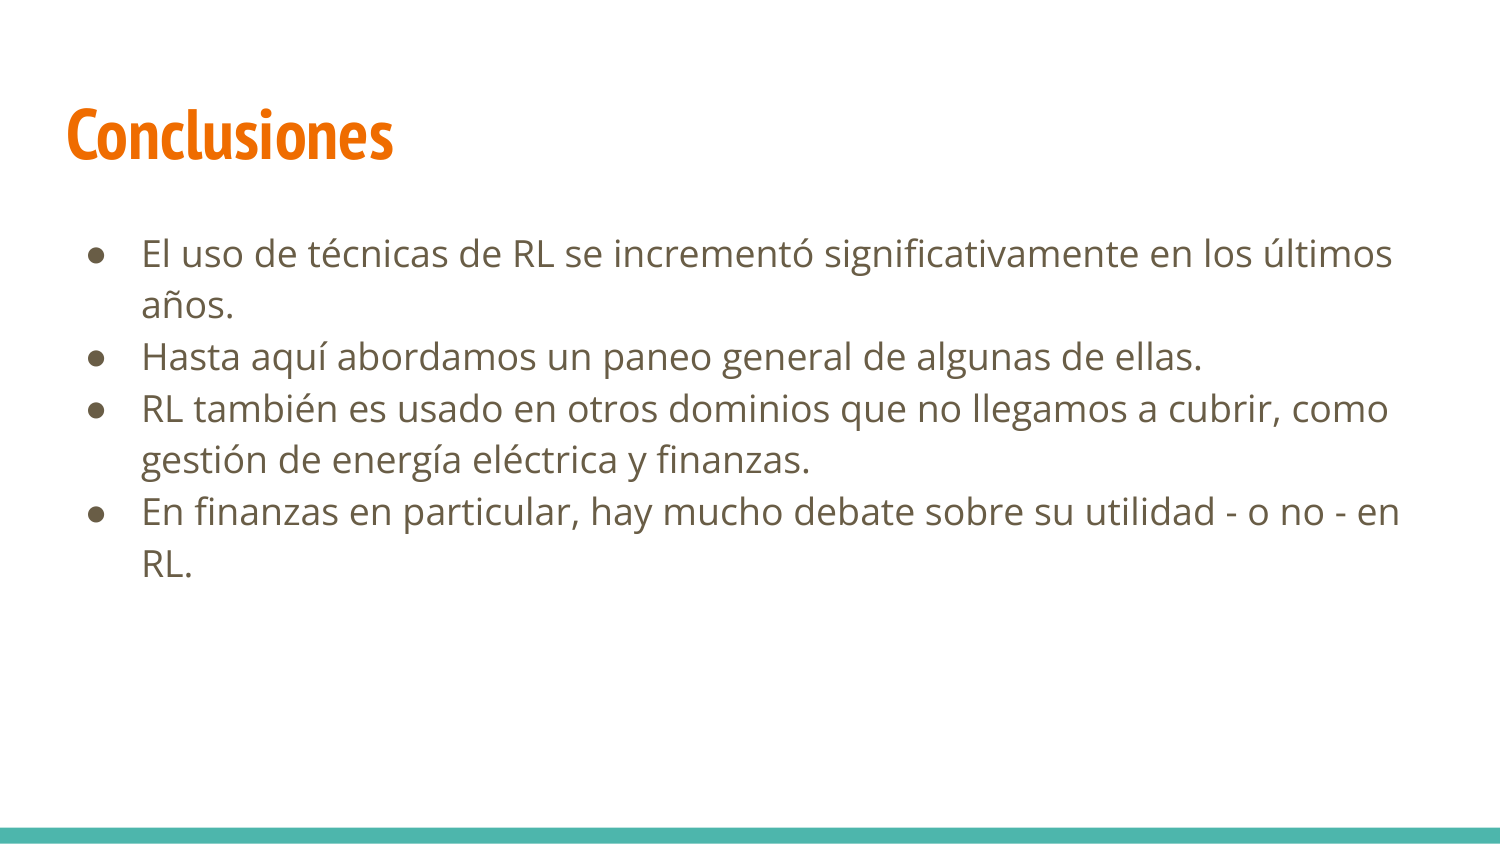

# Conclusiones
El uso de técnicas de RL se incrementó significativamente en los últimos años.
Hasta aquí abordamos un paneo general de algunas de ellas.
RL también es usado en otros dominios que no llegamos a cubrir, como gestión de energía eléctrica y finanzas.
En finanzas en particular, hay mucho debate sobre su utilidad - o no - en RL.